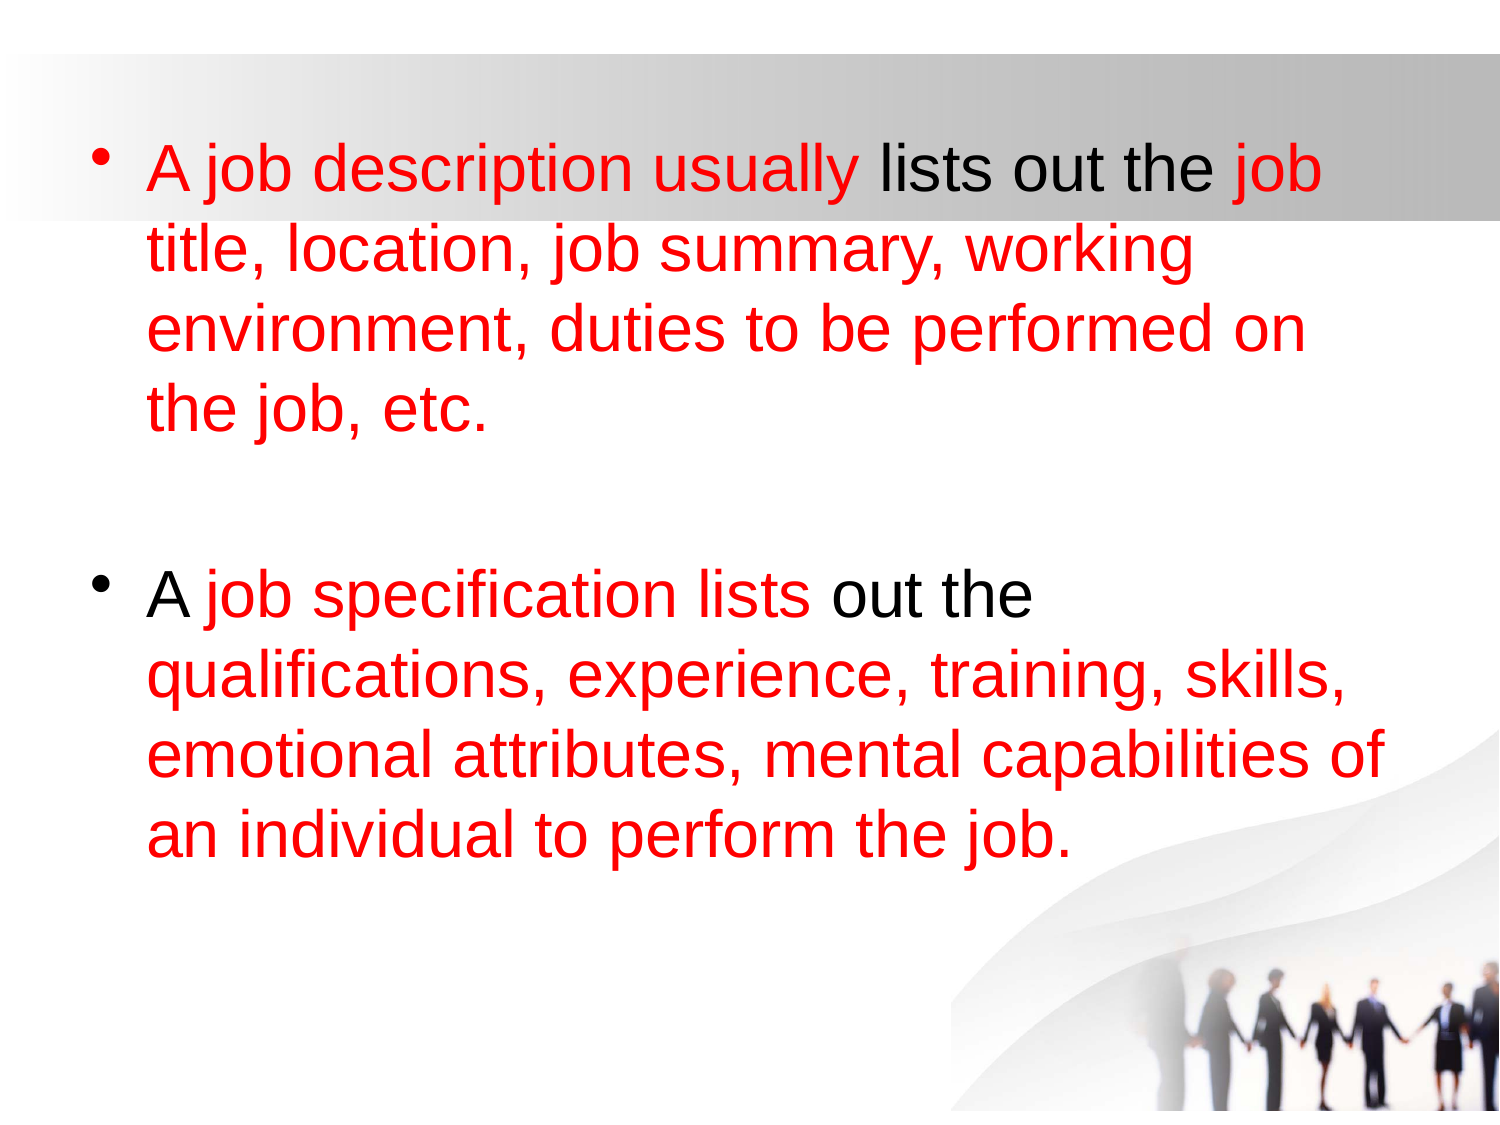

A job description usually lists out the job title, location, job summary, working environment, duties to be performed on the job, etc.

A job specification lists out the qualifications, experience, training, skills, emotional attributes, mental capabilities of an individual to perform the job.